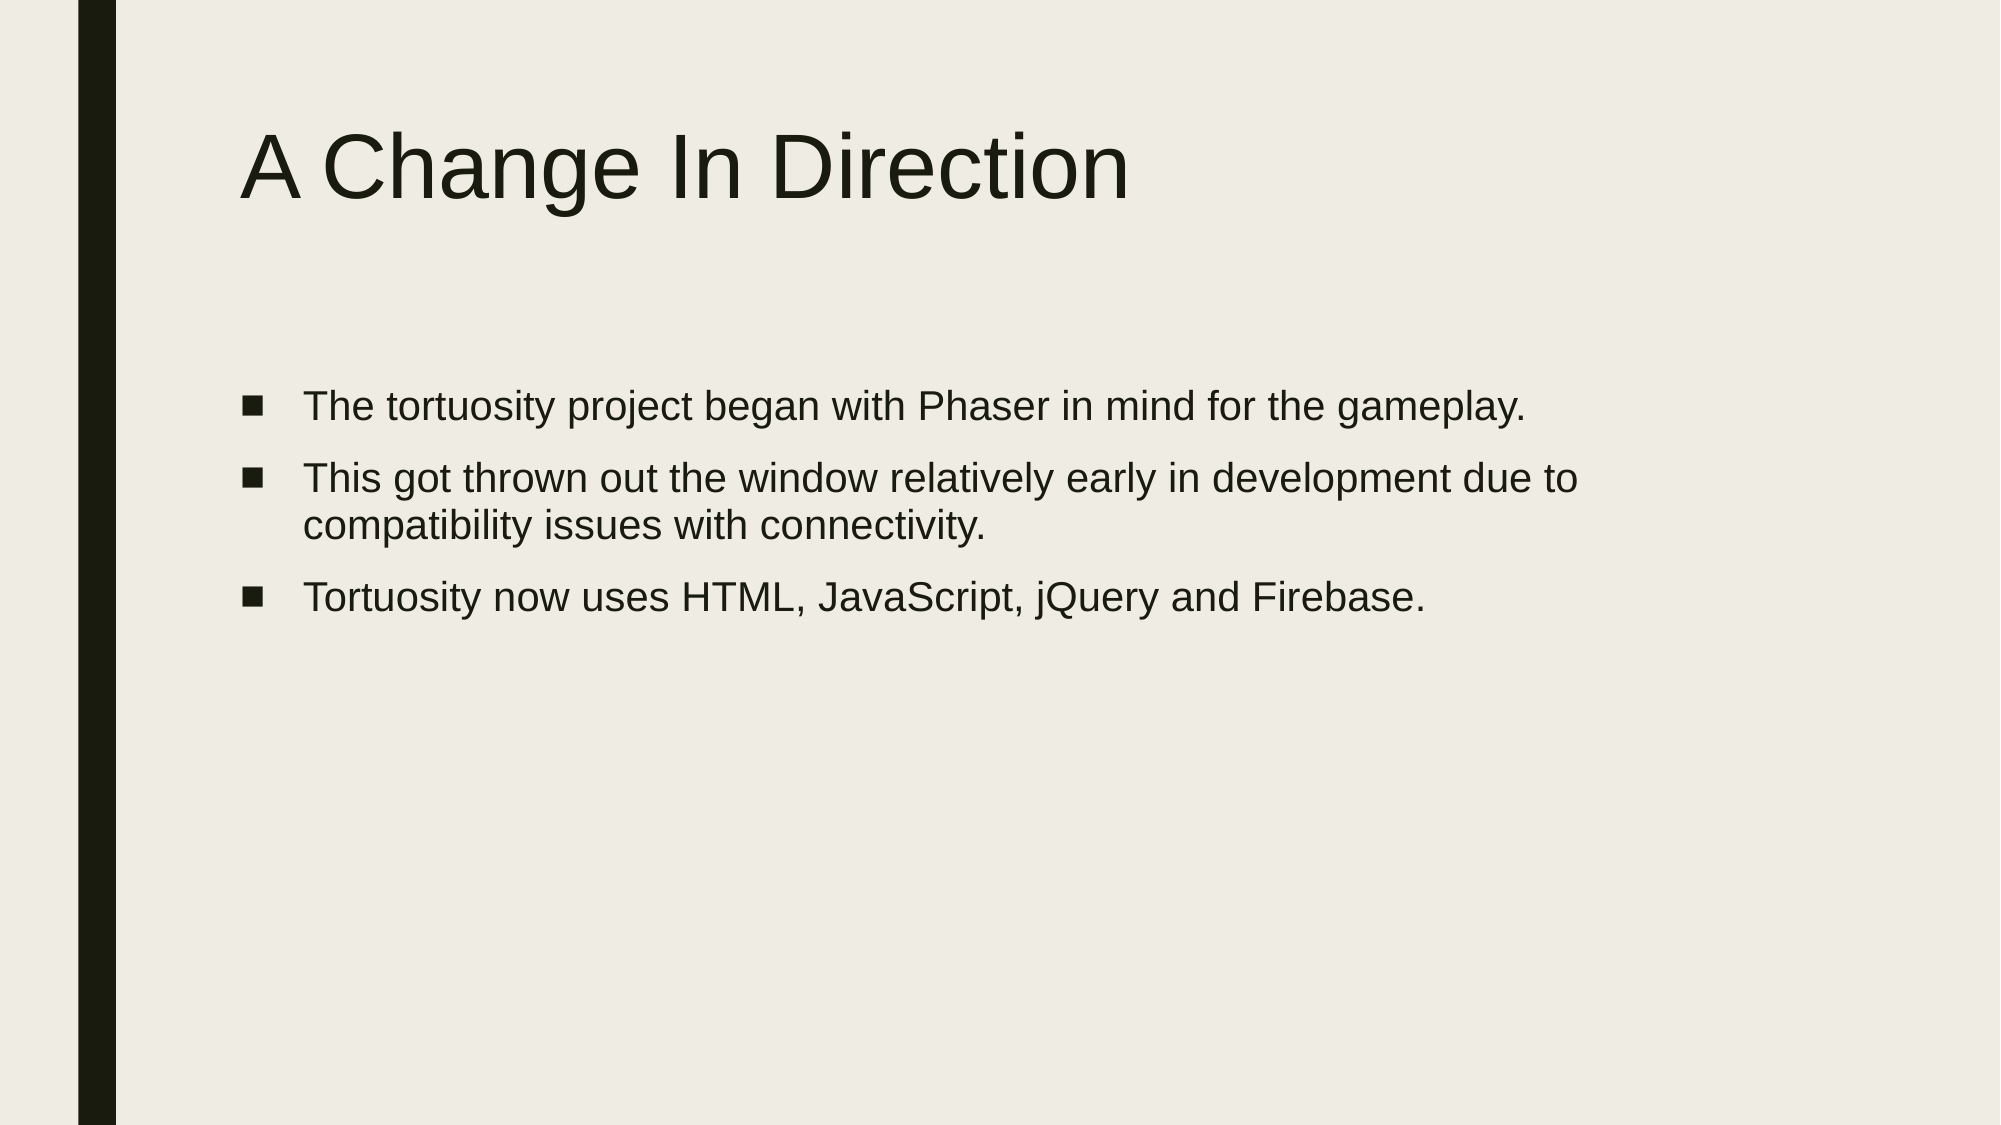

# A Change In Direction
The tortuosity project began with Phaser in mind for the gameplay.
This got thrown out the window relatively early in development due to compatibility issues with connectivity.
Tortuosity now uses HTML, JavaScript, jQuery and Firebase.